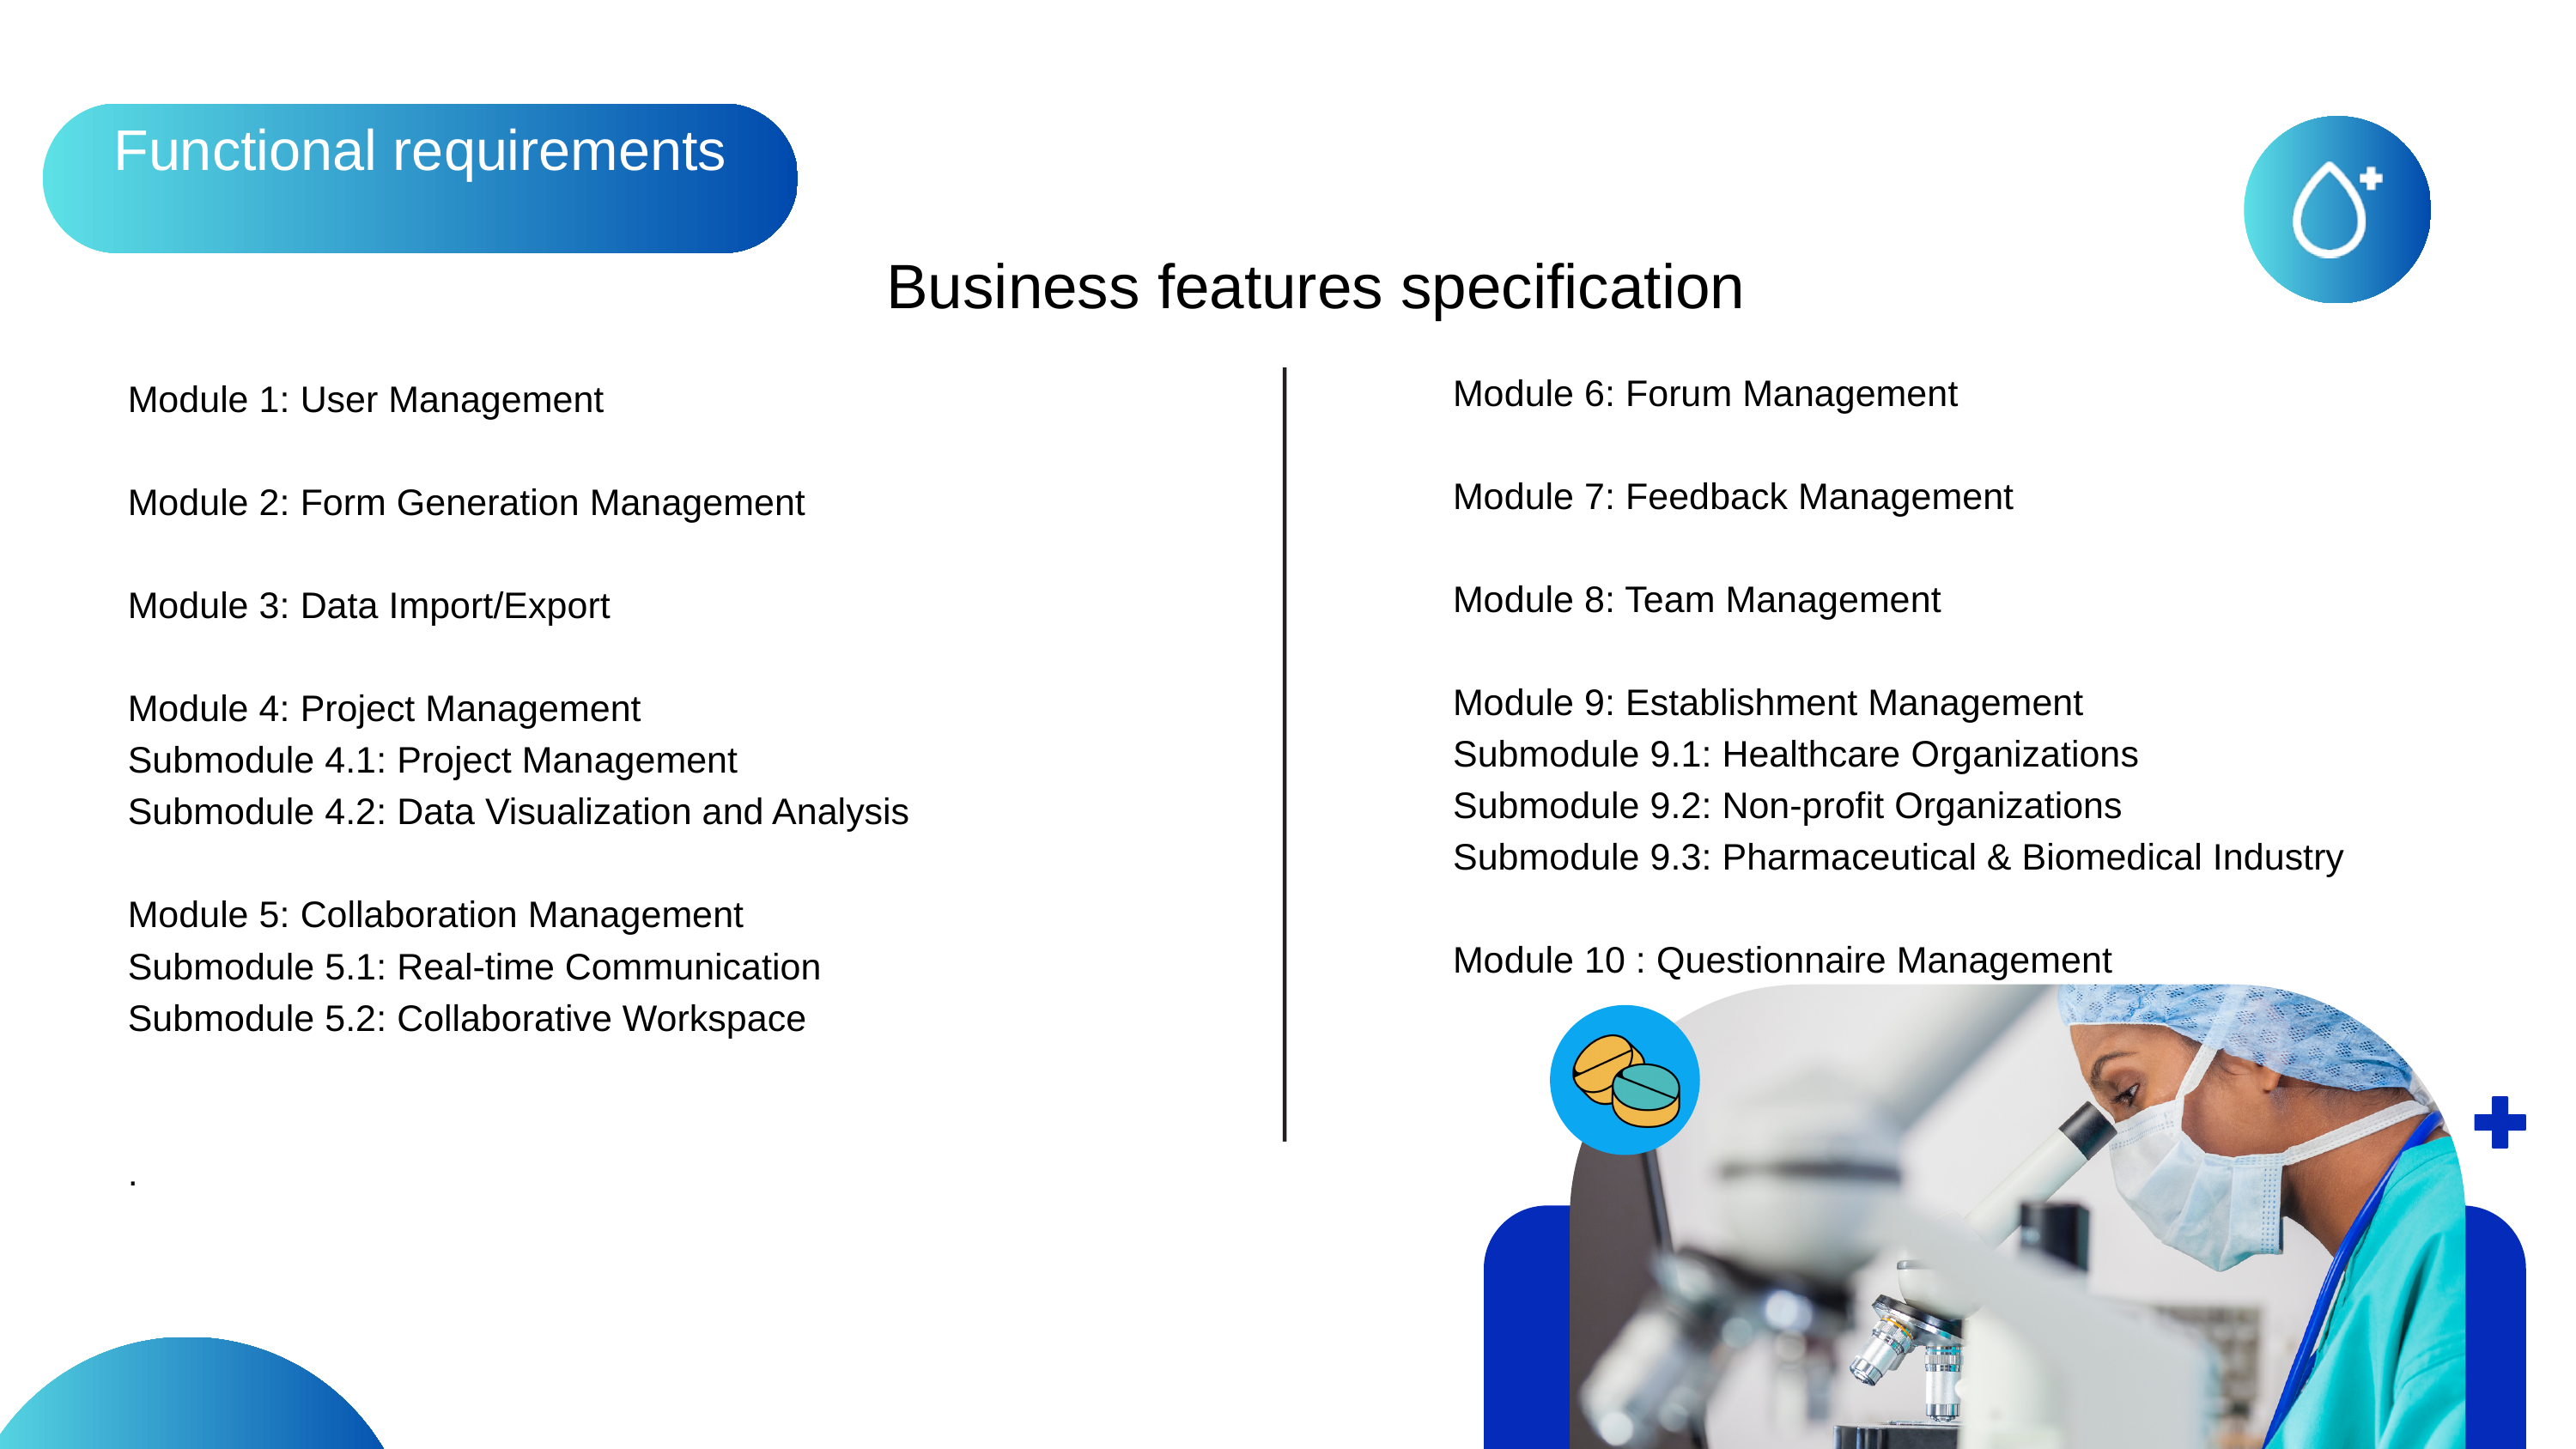

Functional requirements

Business features specification
Module 6: Forum Management

Module 7: Feedback Management

Module 8: Team Management

Module 9: Establishment Management
Submodule 9.1: Healthcare Organizations
Submodule 9.2: Non-profit Organizations
Submodule 9.3: Pharmaceutical & Biomedical Industry

Module 10 : Questionnaire Management

Module 1: User Management

Module 2: Form Generation Management

Module 3: Data Import/Export

Module 4: Project Management
Submodule 4.1: Project Management
Submodule 4.2: Data Visualization and Analysis

Module 5: Collaboration Management
Submodule 5.1: Real-time Communication
Submodule 5.2: Collaborative Workspace

.